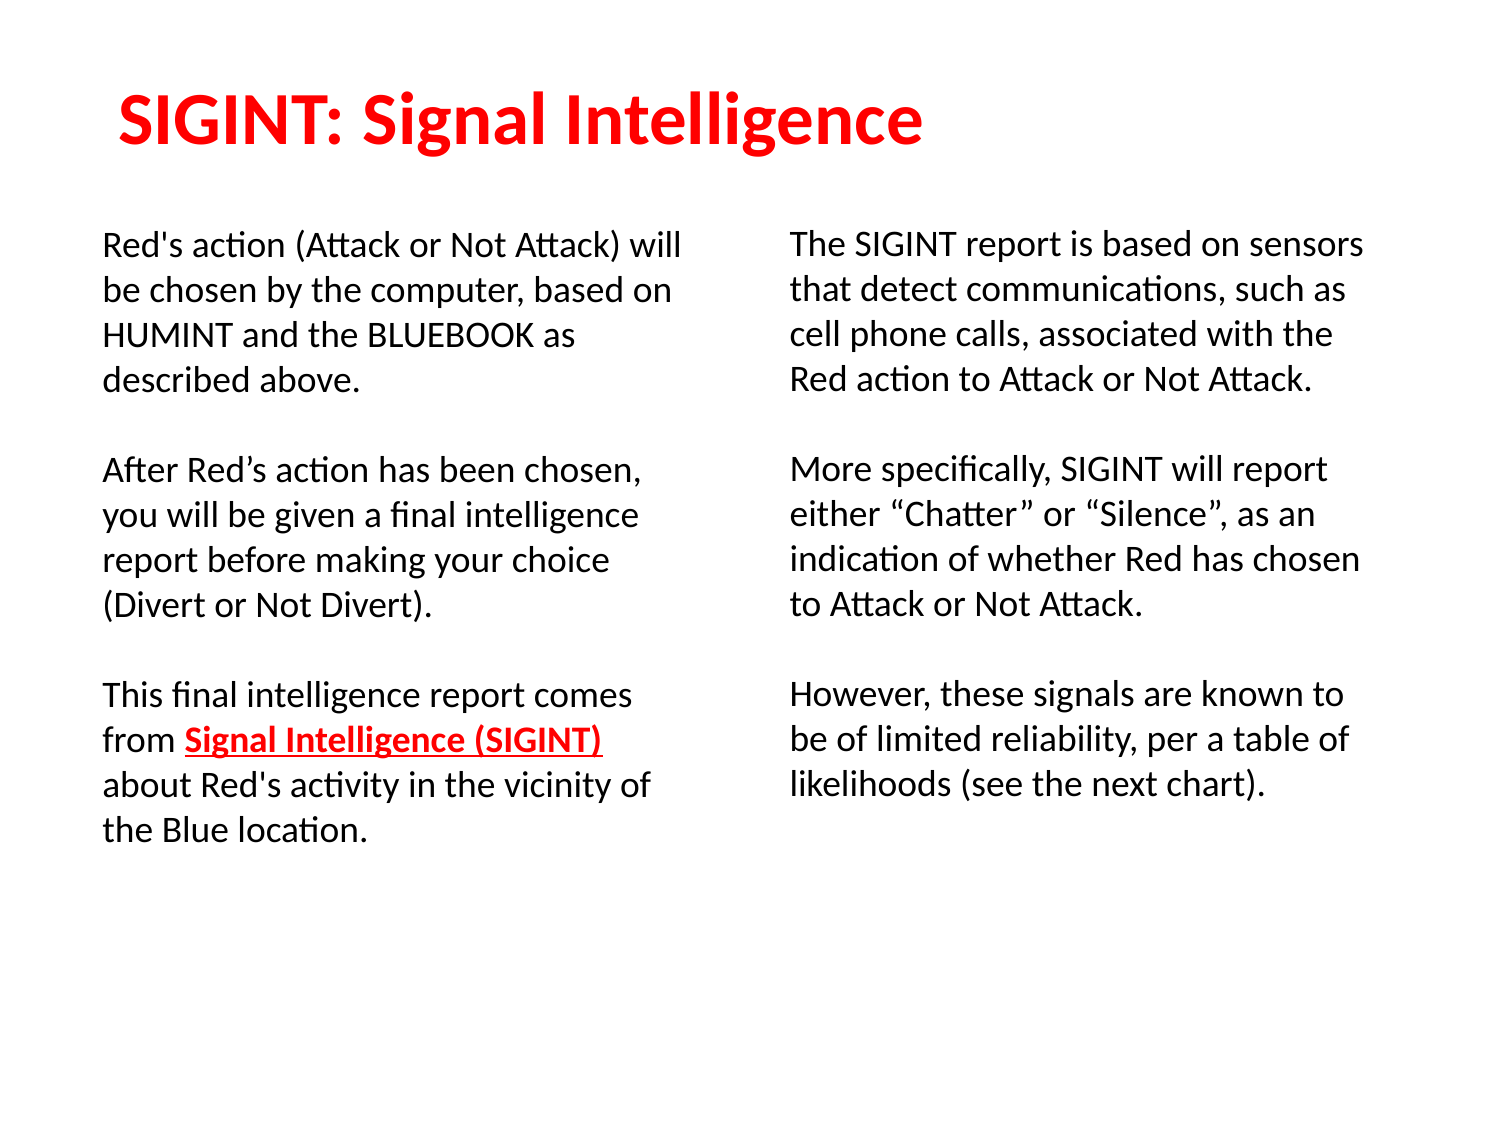

SIGINT: Signal Intelligence
The SIGINT report is based on sensors that detect communications, such as cell phone calls, associated with the Red action to Attack or Not Attack.

More specifically, SIGINT will report either “Chatter” or “Silence”, as an indication of whether Red has chosen to Attack or Not Attack.

However, these signals are known to be of limited reliability, per a table of likelihoods (see the next chart).
Red's action (Attack or Not Attack) will be chosen by the computer, based on HUMINT and the BLUEBOOK as described above.

After Red’s action has been chosen, you will be given a final intelligence report before making your choice (Divert or Not Divert).

This final intelligence report comes from Signal Intelligence (SIGINT) about Red's activity in the vicinity of the Blue location.